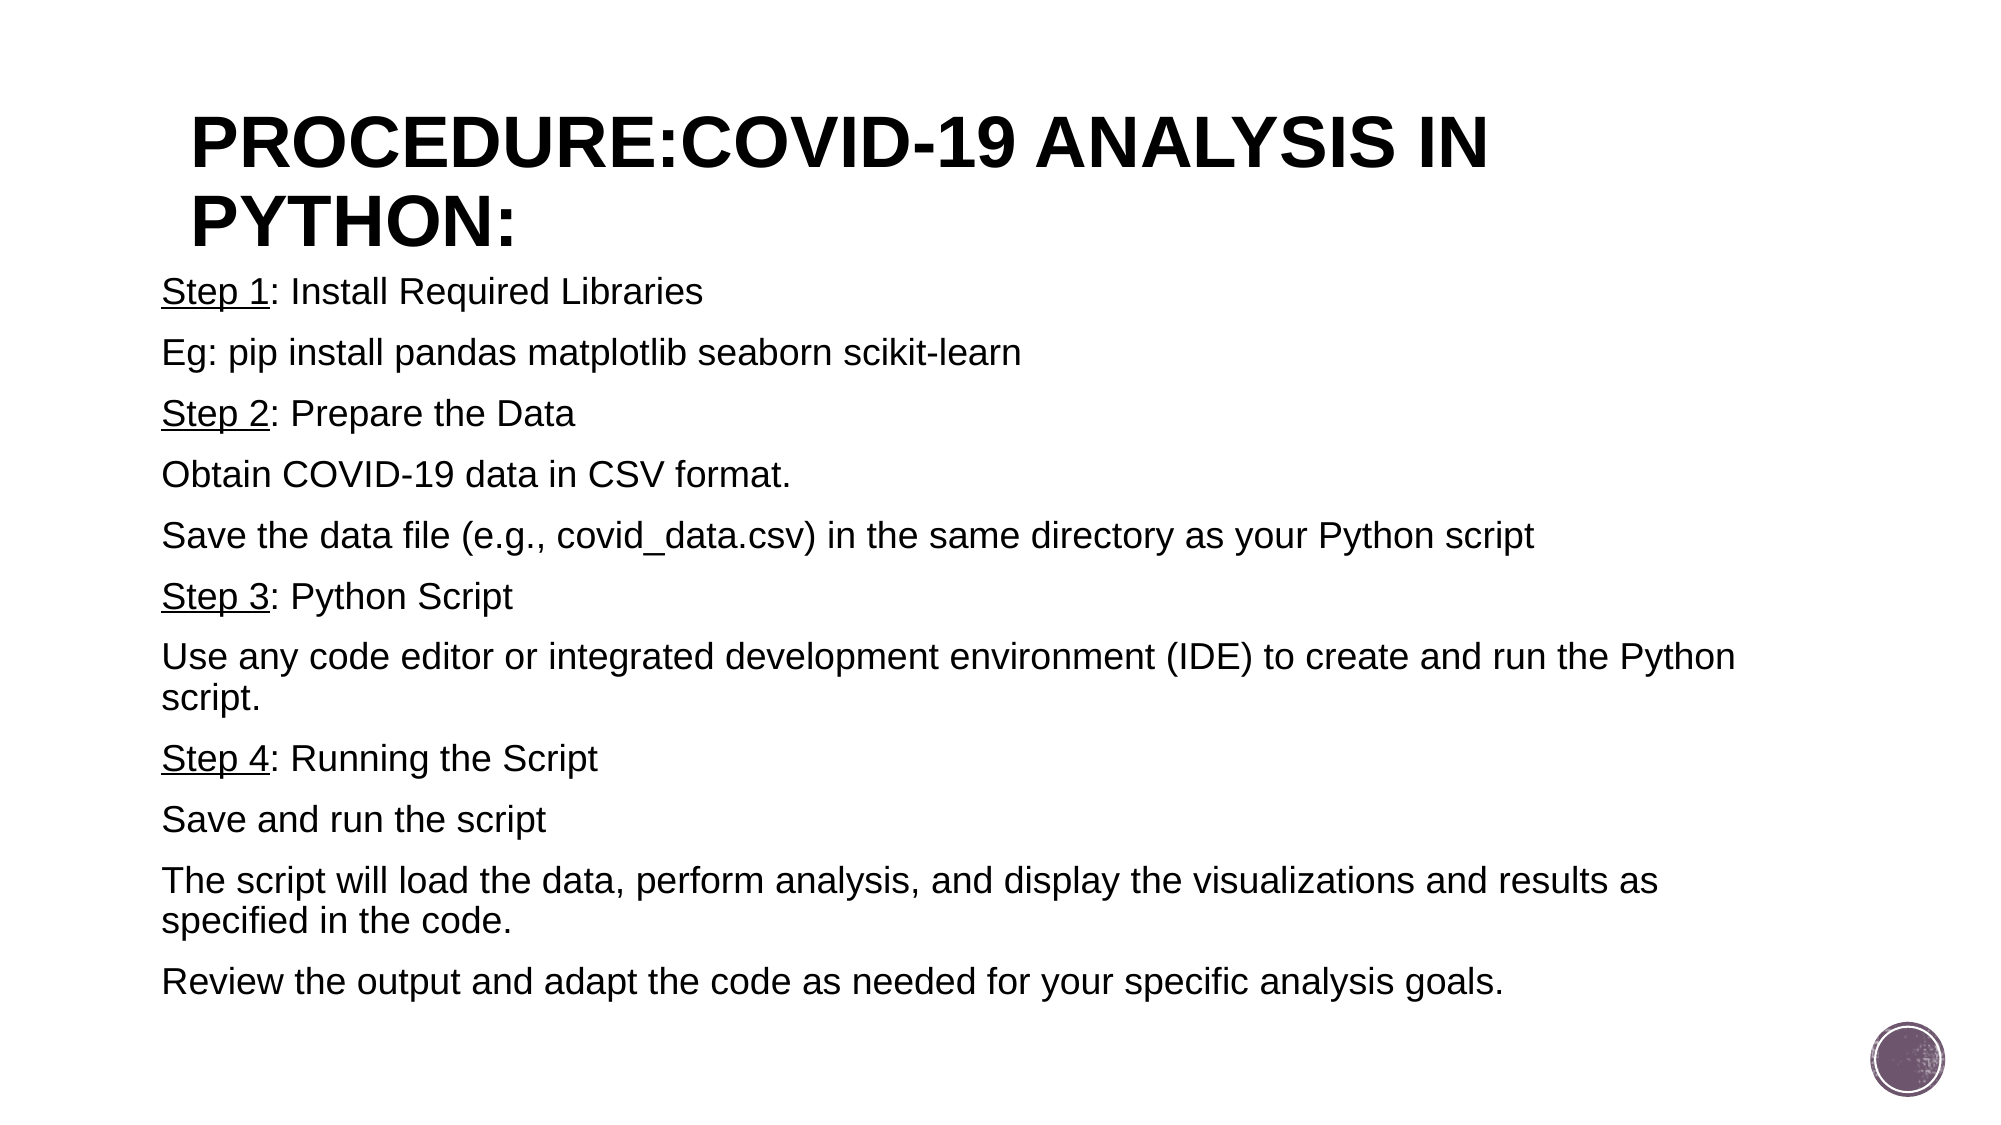

# PROCEDURE:COVID-19 ANALYSIS IN PYTHON:
Step 1: Install Required Libraries
Eg: pip install pandas matplotlib seaborn scikit-learn
Step 2: Prepare the Data
Obtain COVID-19 data in CSV format.
Save the data file (e.g., covid_data.csv) in the same directory as your Python script
Step 3: Python Script
Use any code editor or integrated development environment (IDE) to create and run the Python script.
Step 4: Running the Script
Save and run the script
The script will load the data, perform analysis, and display the visualizations and results as specified in the code.
Review the output and adapt the code as needed for your specific analysis goals.